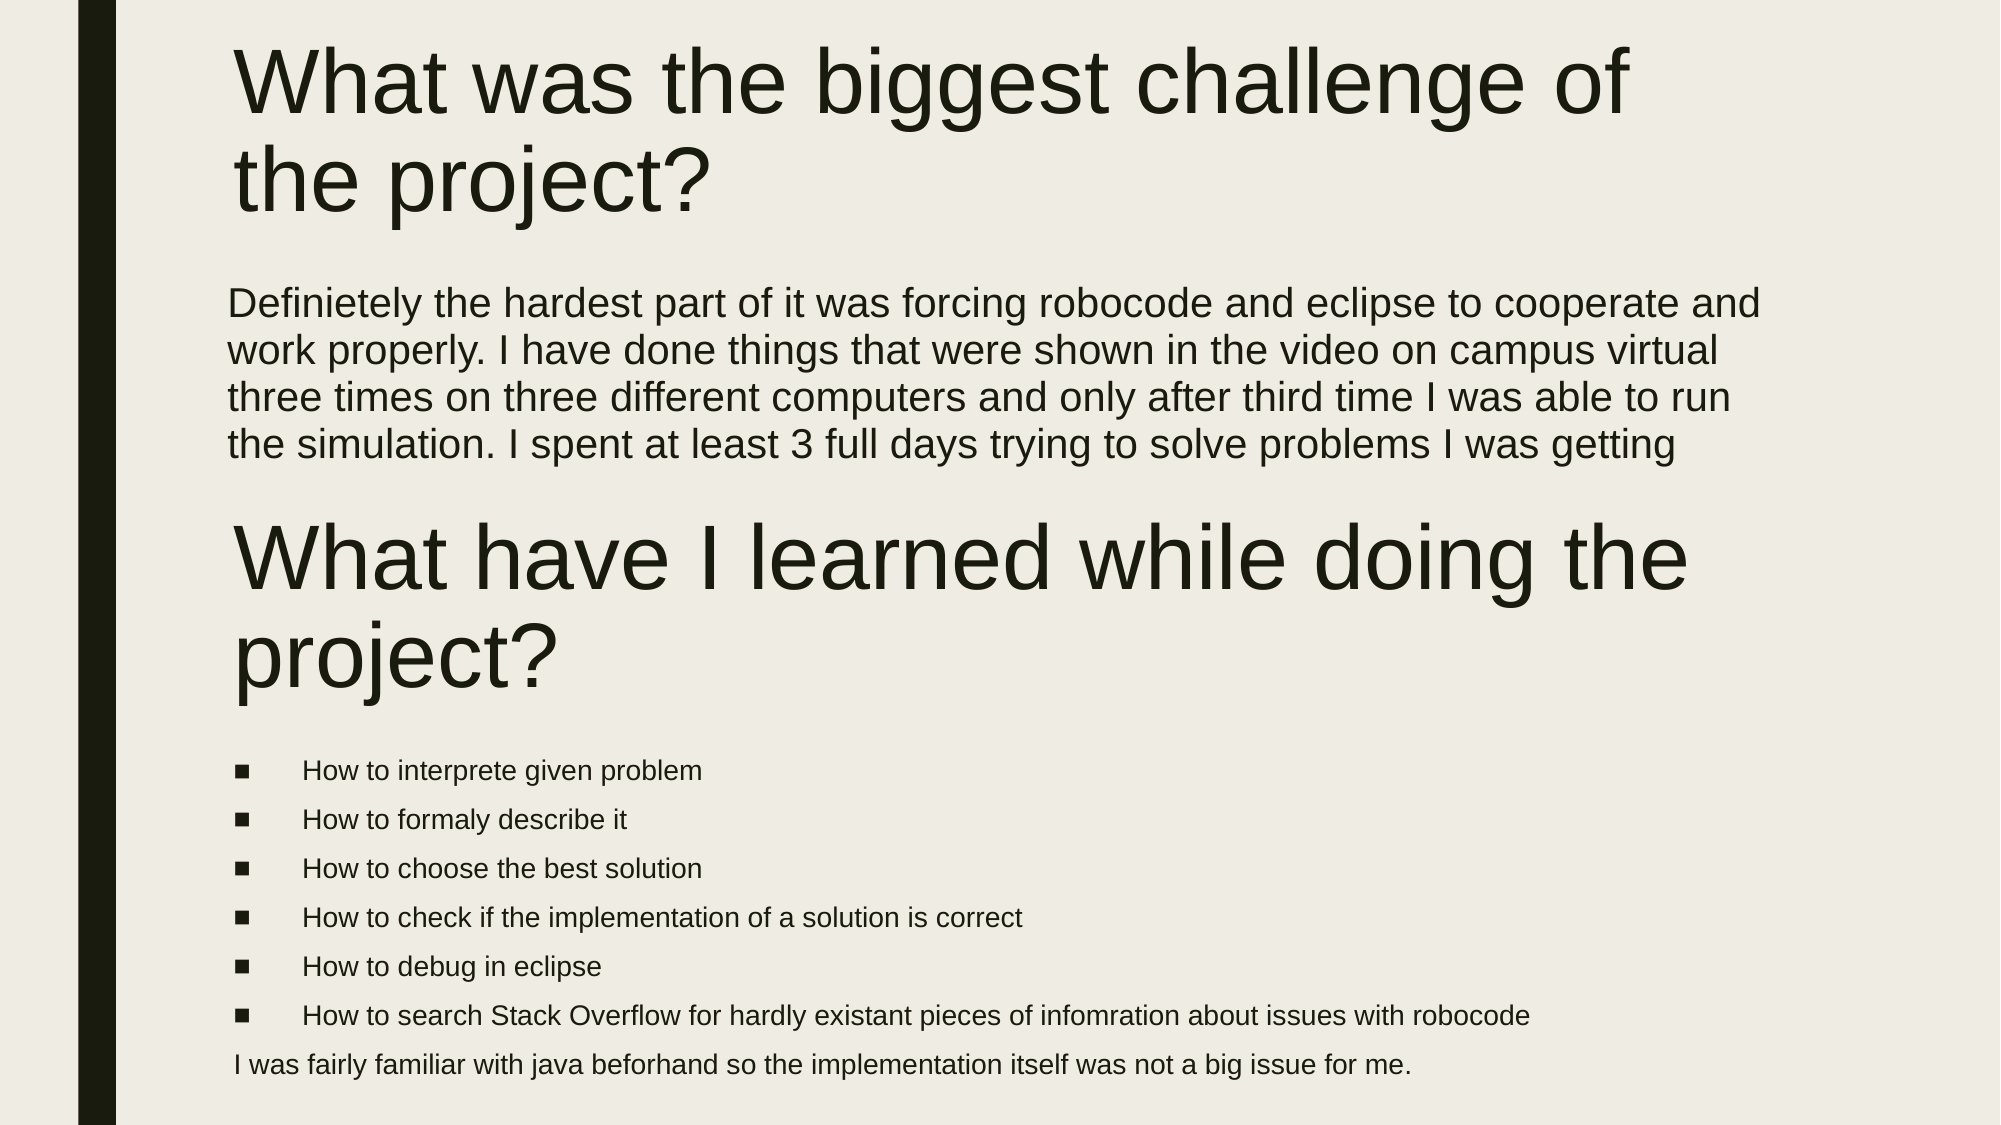

# What was the biggest challenge of the project?
Definietely the hardest part of it was forcing robocode and eclipse to cooperate and work properly. I have done things that were shown in the video on campus virtual three times on three different computers and only after third time I was able to run the simulation. I spent at least 3 full days trying to solve problems I was getting
What have I learned while doing the project?
How to interprete given problem
How to formaly describe it
How to choose the best solution
How to check if the implementation of a solution is correct
How to debug in eclipse
How to search Stack Overflow for hardly existant pieces of infomration about issues with robocode
I was fairly familiar with java beforhand so the implementation itself was not a big issue for me.